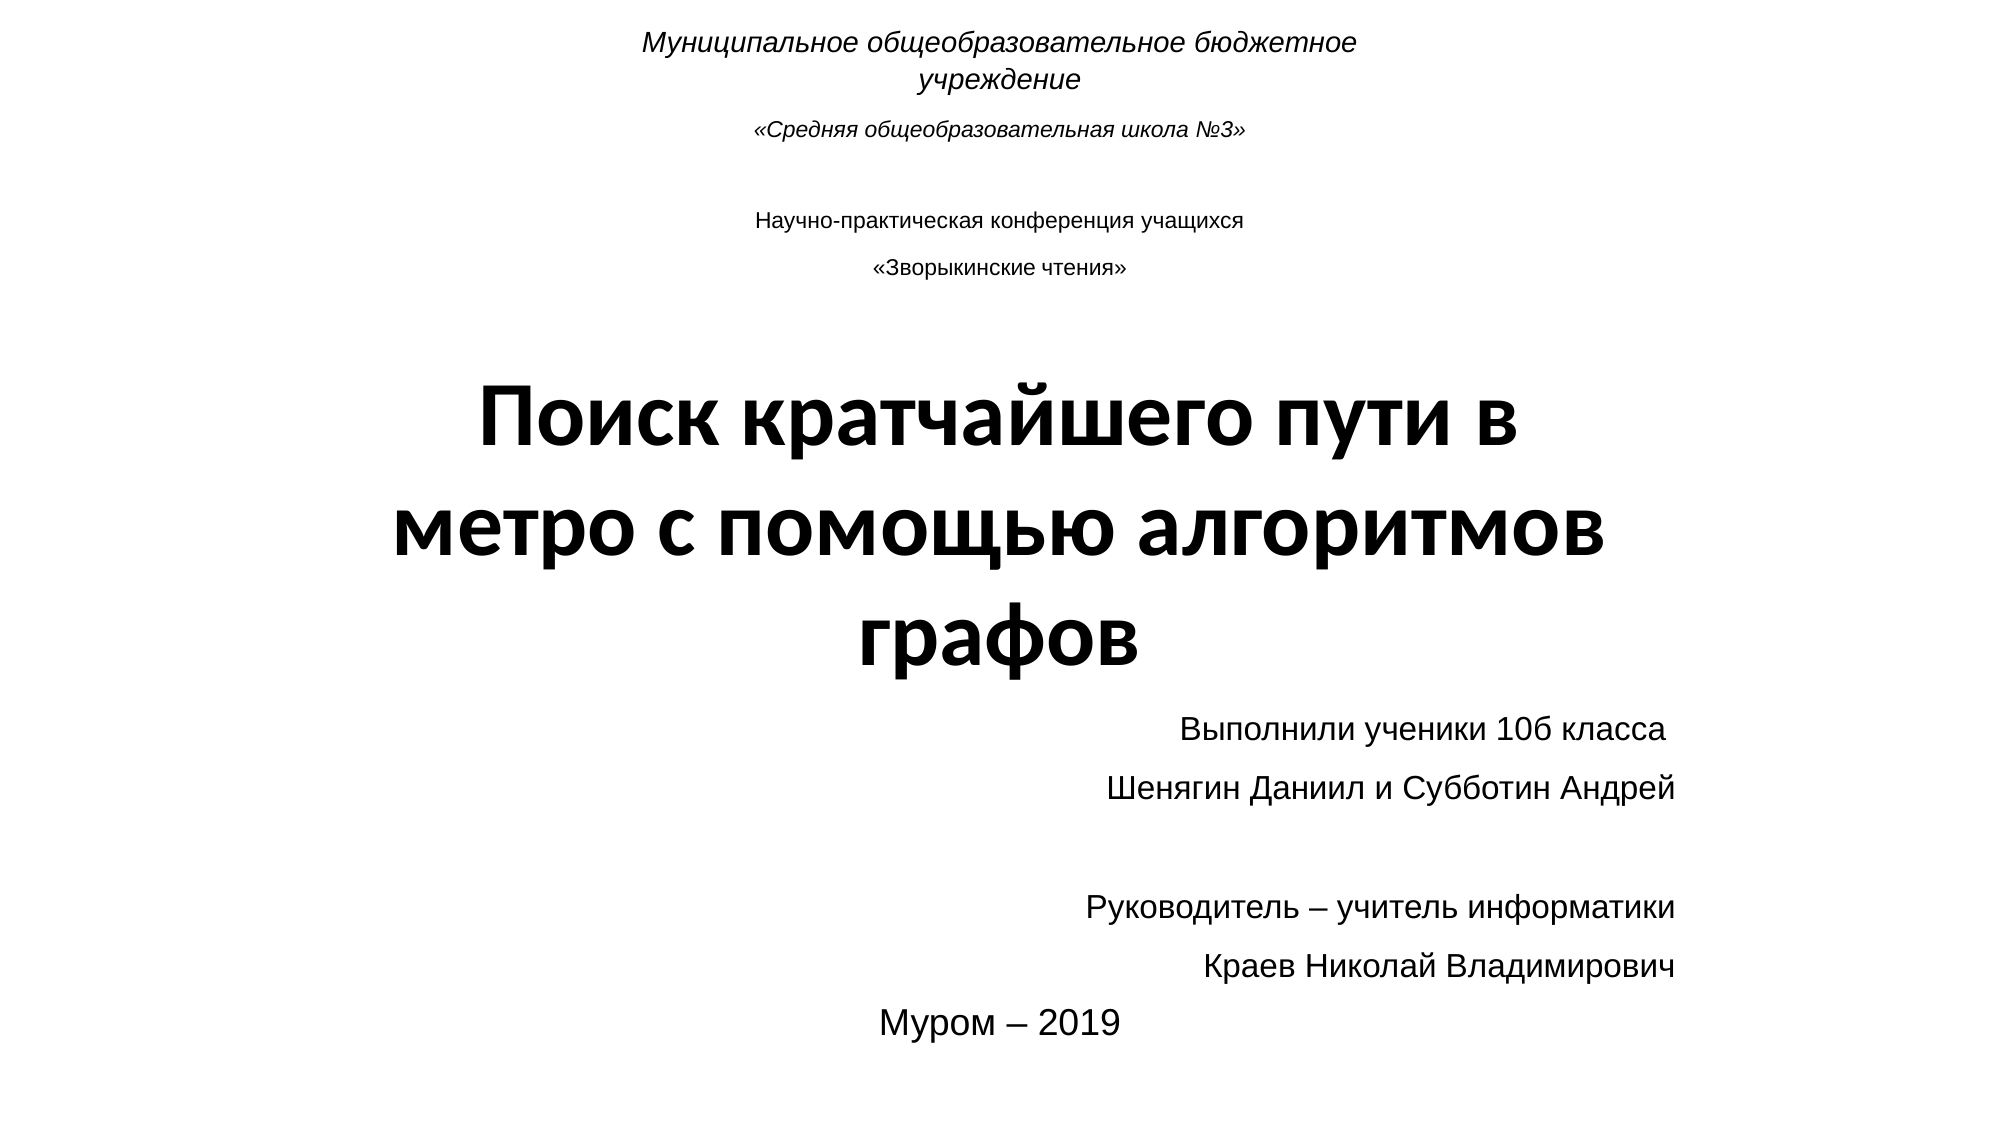

Муниципальное общеобразовательное бюджетное учреждение
«Средняя общеобразовательная школа №3»

Научно-практическая конференция учащихся
«Зворыкинские чтения»
# Поиск кратчайшего пути в метро с помощью алгоритмов графов
Выполнили ученики 10б класса
Шенягин Даниил и Субботин Андрей

Руководитель – учитель информатики
Краев Николай Владимирович
Муром – 2019